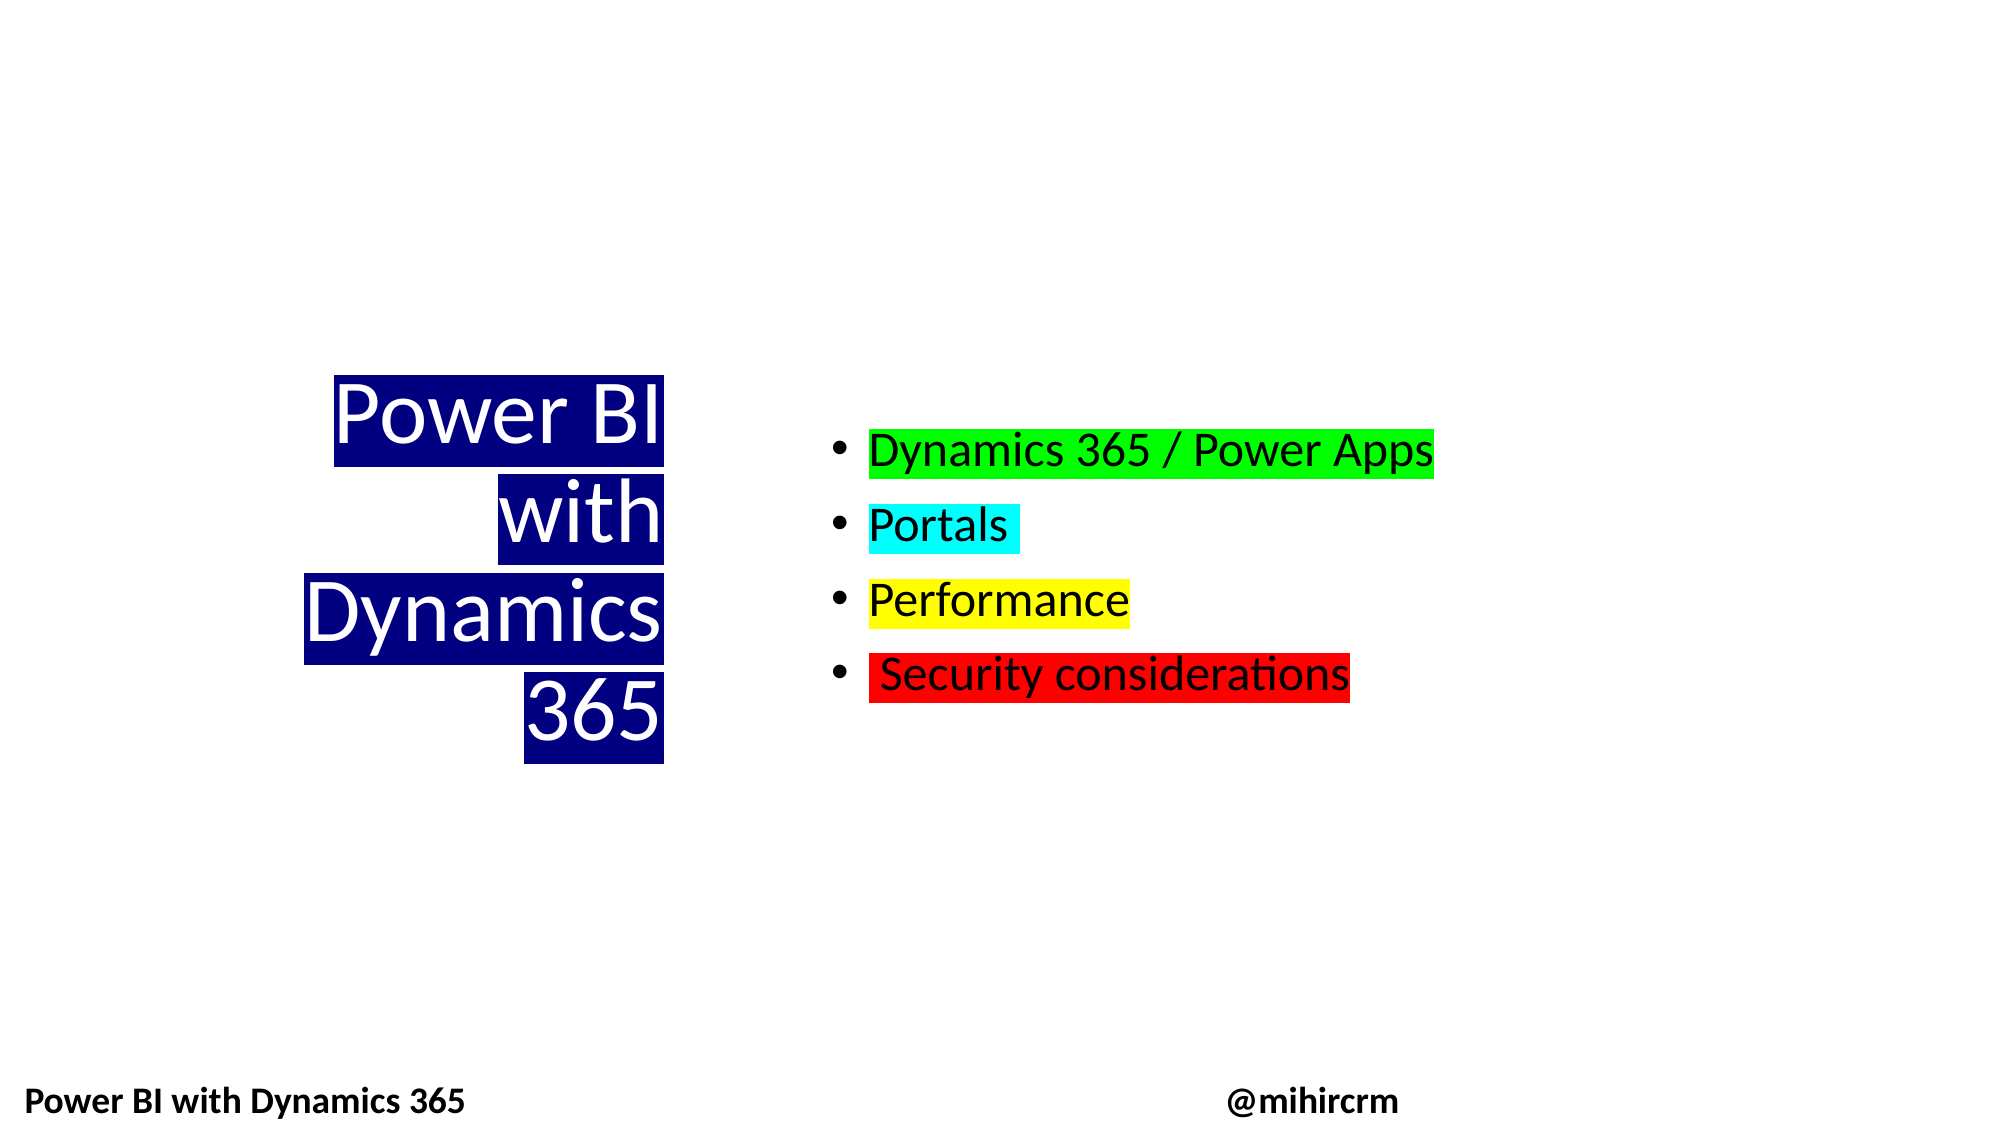

# Power BI with Dynamics 365
Dynamics 365 / Power Apps
Portals
Performance
 Security considerations
Power BI with Dynamics 365						@mihircrm								02-29-2020